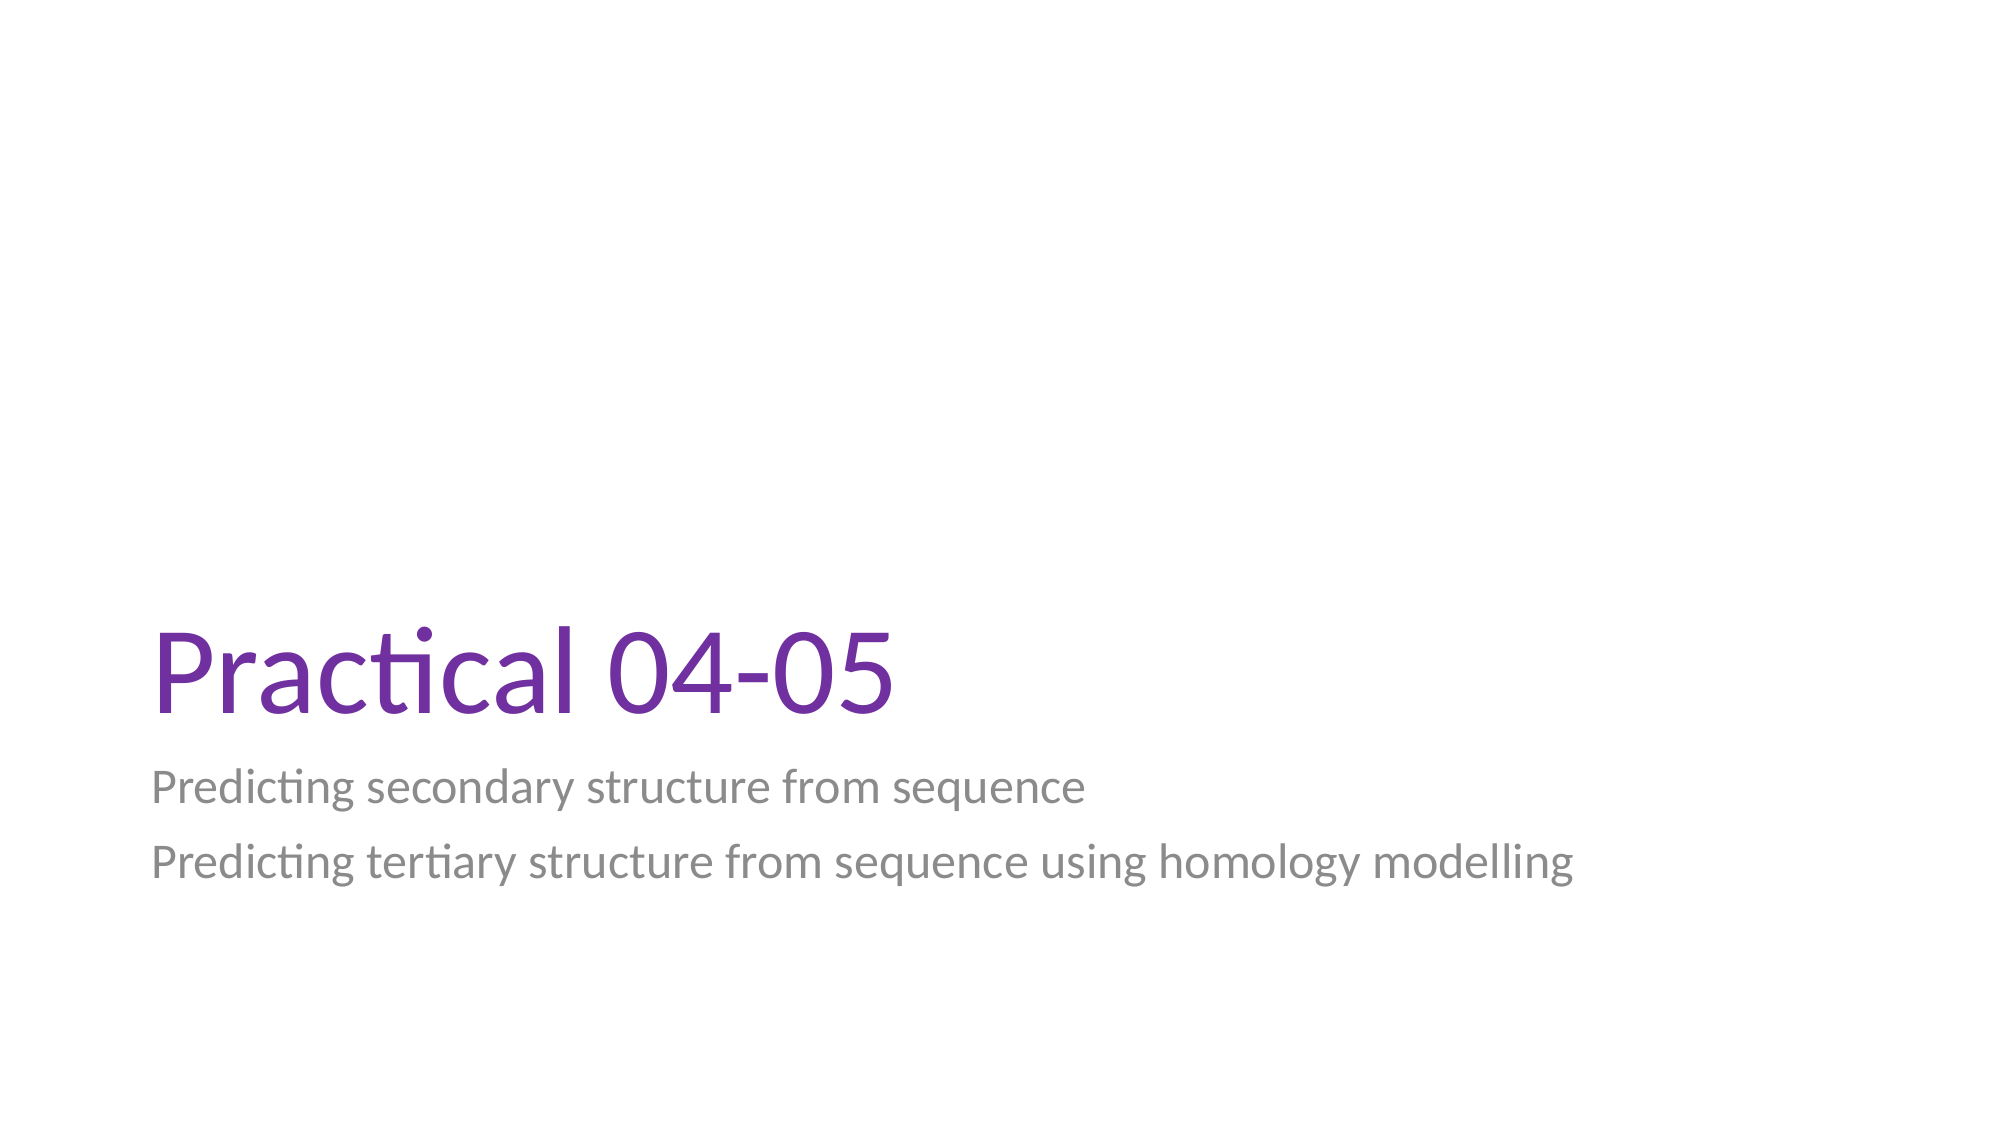

# Practical 04-05
Predicting secondary structure from sequence
Predicting tertiary structure from sequence using homology modelling